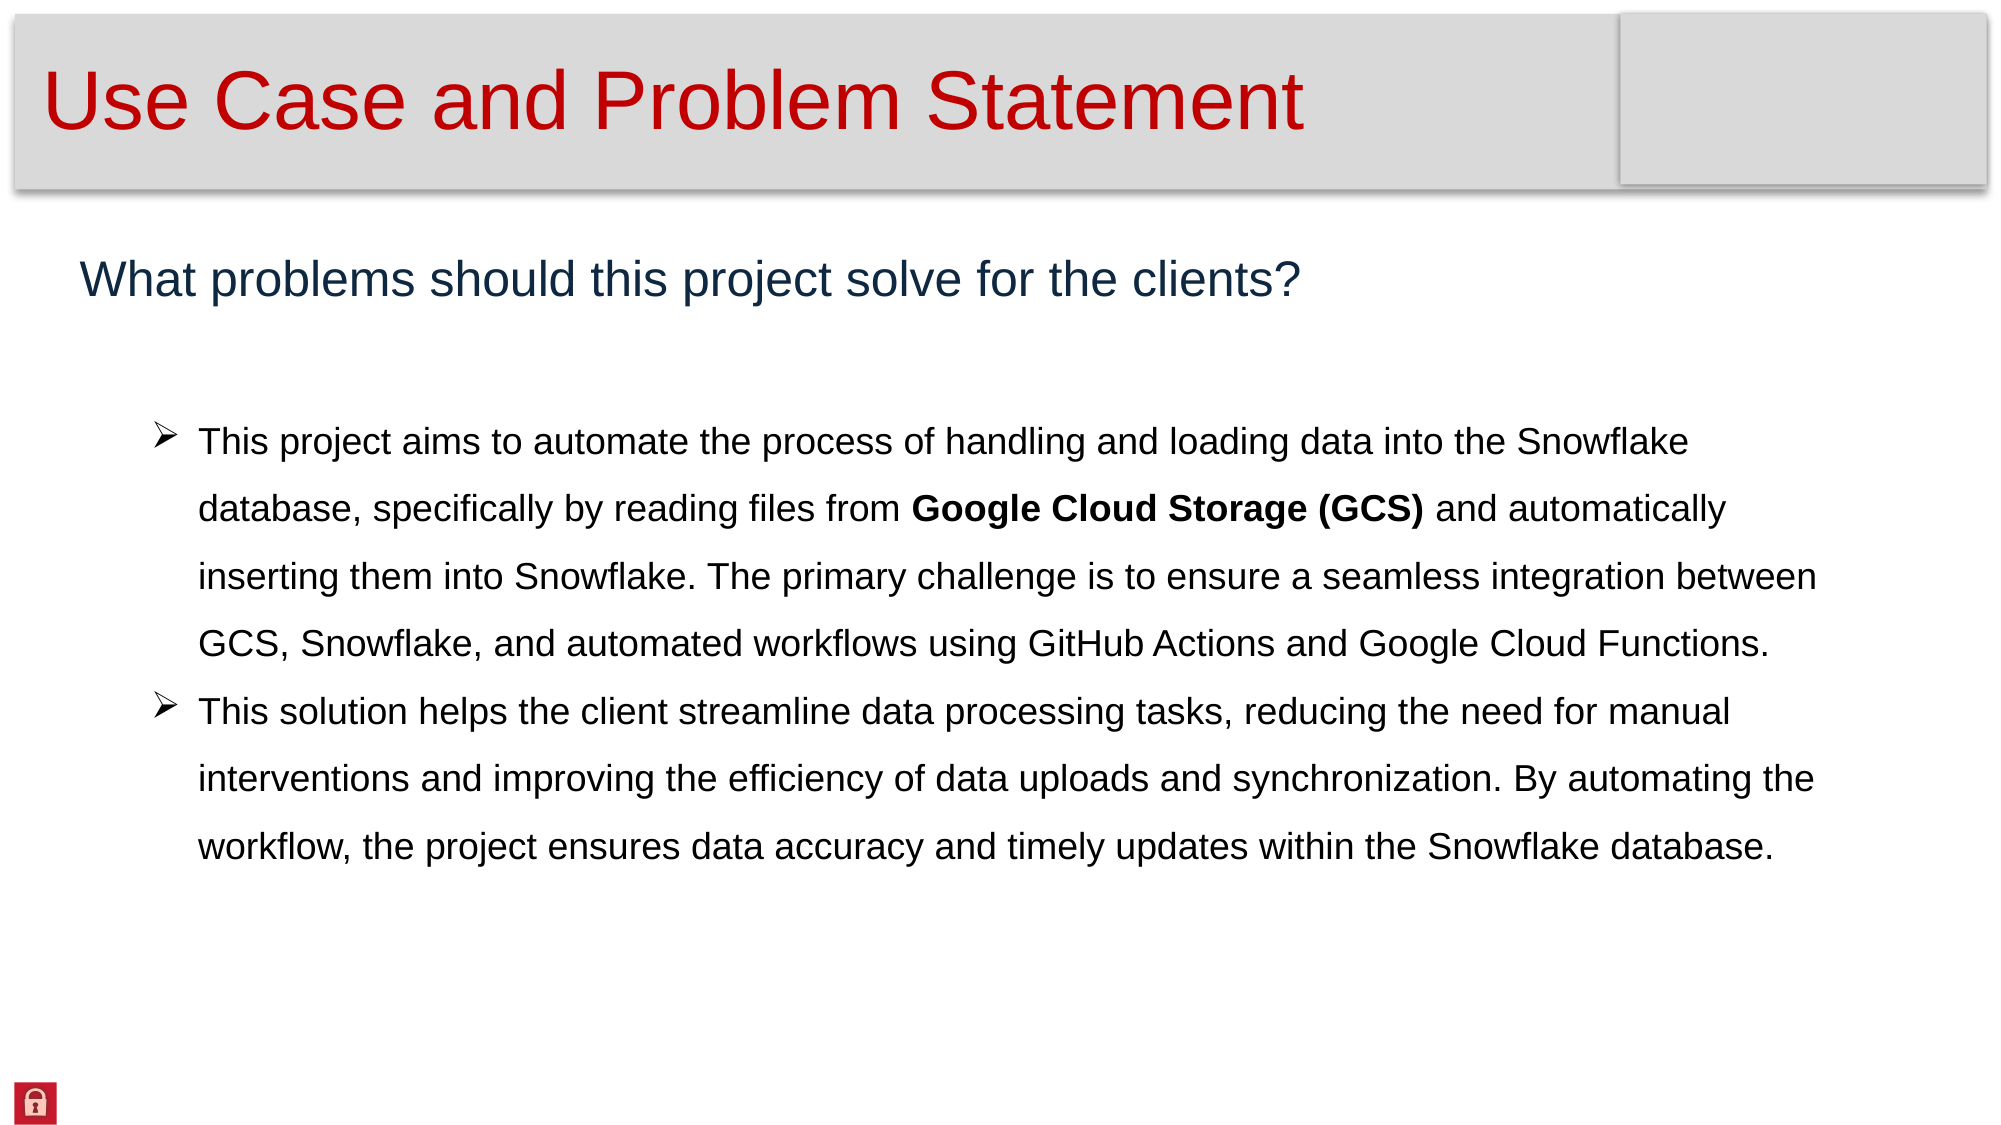

# Use Case and Problem Statement

What problems should this project solve for the clients?
This project aims to automate the process of handling and loading data into the Snowflake database, specifically by reading files from Google Cloud Storage (GCS) and automatically inserting them into Snowflake. The primary challenge is to ensure a seamless integration between GCS, Snowflake, and automated workflows using GitHub Actions and Google Cloud Functions.
This solution helps the client streamline data processing tasks, reducing the need for manual interventions and improving the efficiency of data uploads and synchronization. By automating the workflow, the project ensures data accuracy and timely updates within the Snowflake database.